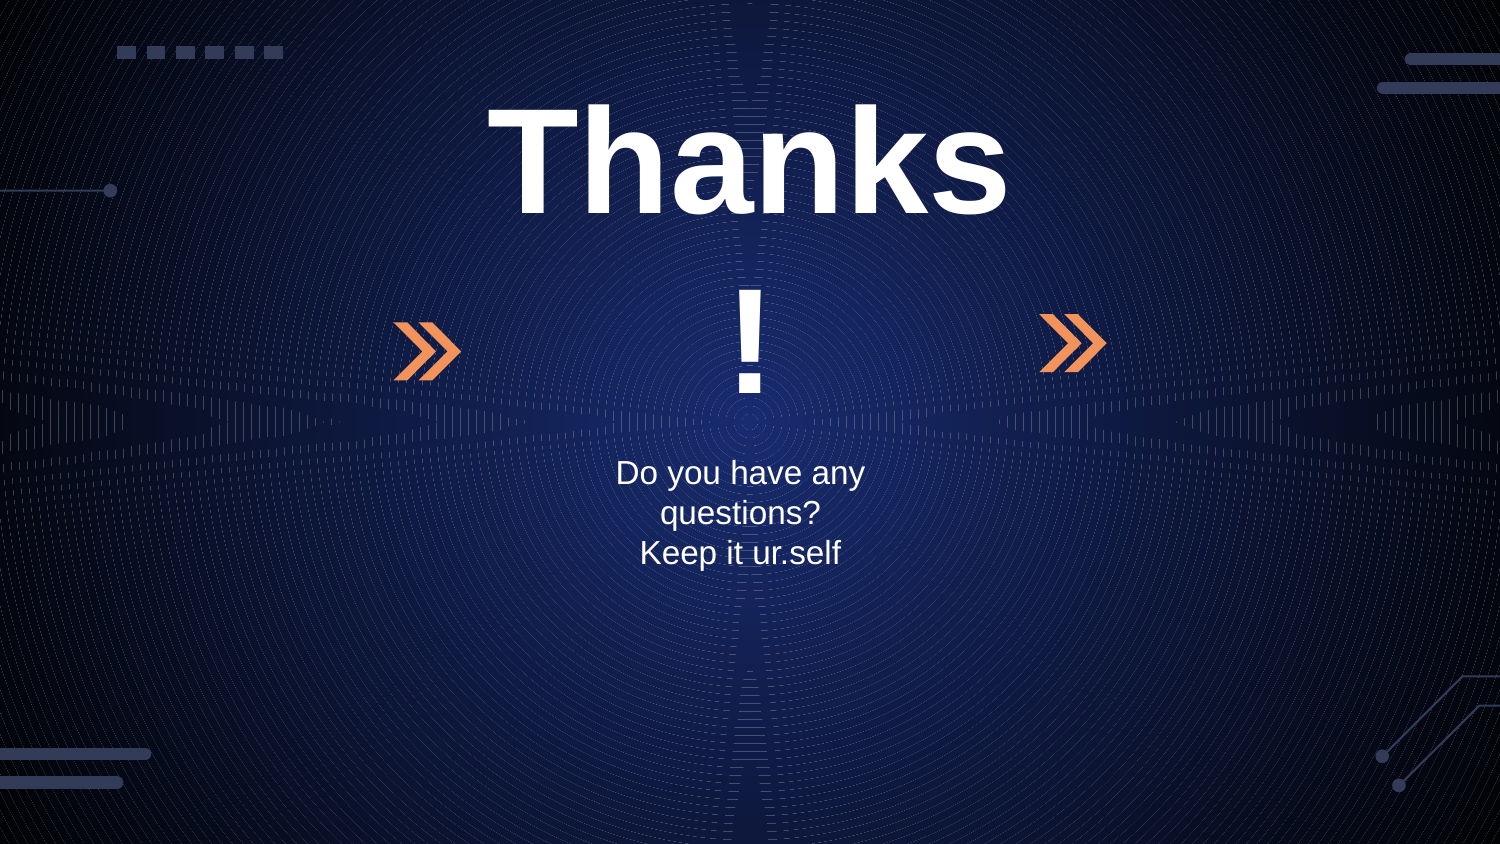

# Thanks!

Do you have any questions?
Keep it ur.self